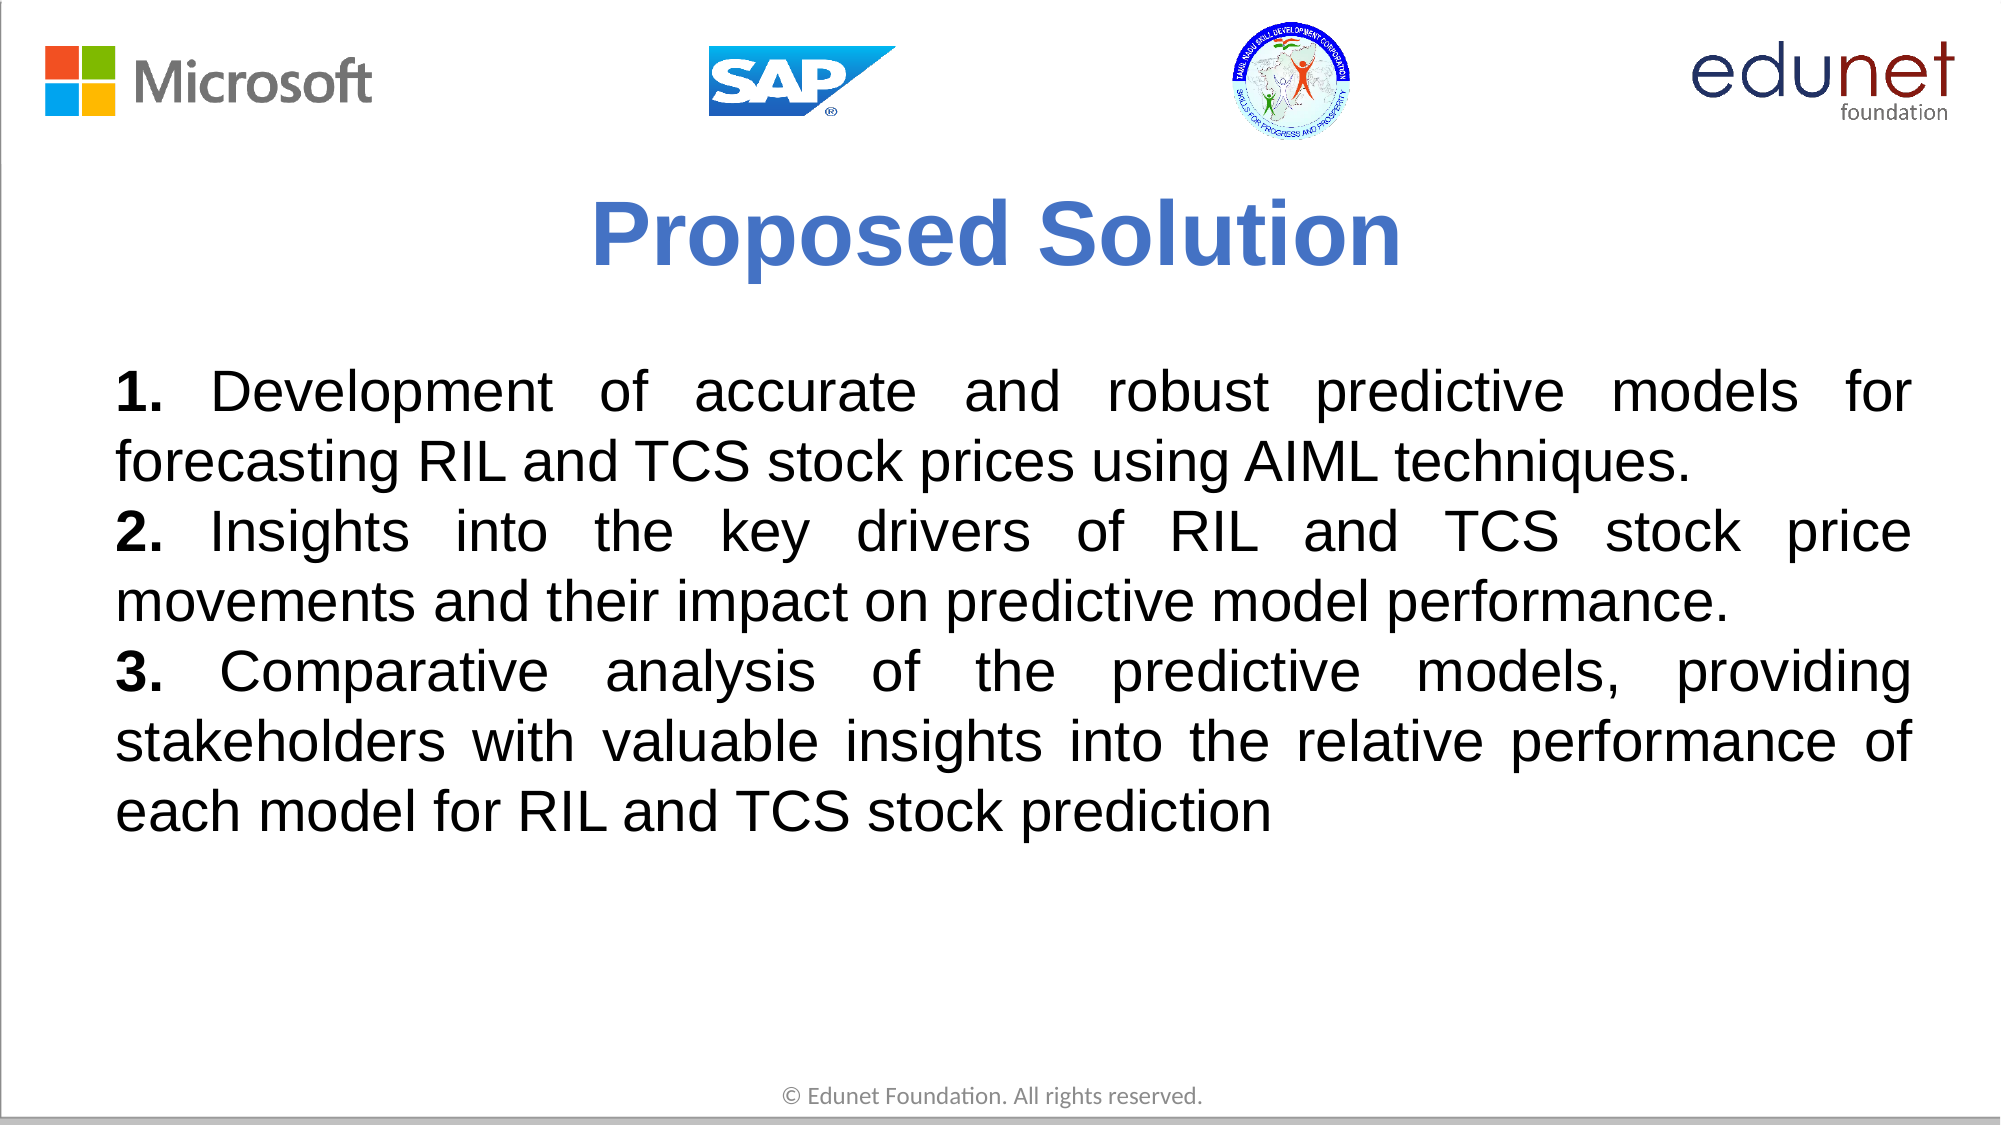

# Proposed Solution
1. Development of accurate and robust predictive models for forecasting RIL and TCS stock prices using AIML techniques.
2. Insights into the key drivers of RIL and TCS stock price movements and their impact on predictive model performance.
3. Comparative analysis of the predictive models, providing stakeholders with valuable insights into the relative performance of each model for RIL and TCS stock prediction
© Edunet Foundation. All rights reserved.